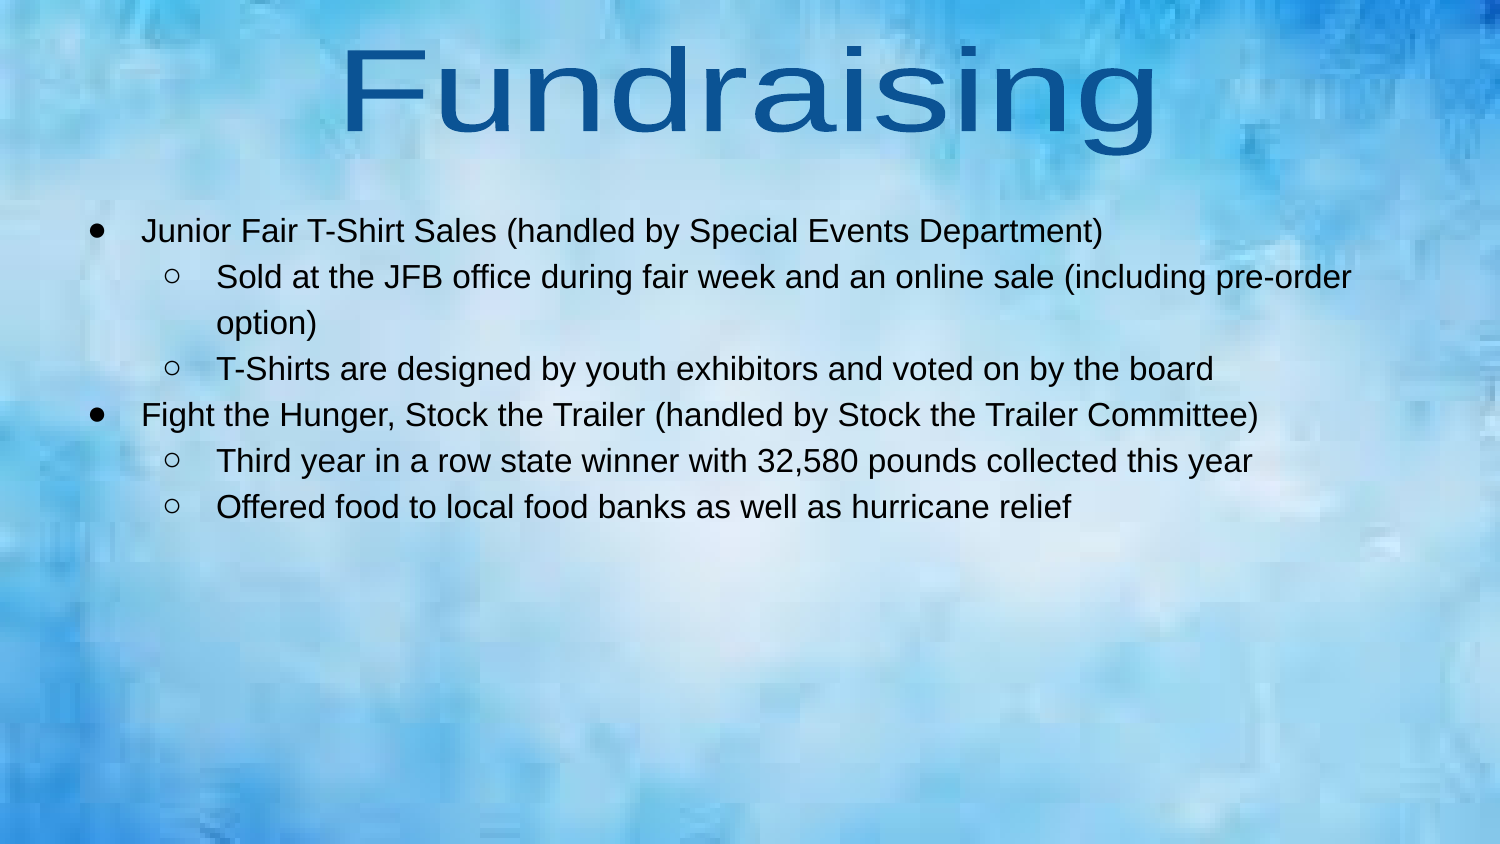

Fundraising
Junior Fair T-Shirt Sales (handled by Special Events Department)
Sold at the JFB office during fair week and an online sale (including pre-order option)
T-Shirts are designed by youth exhibitors and voted on by the board
Fight the Hunger, Stock the Trailer (handled by Stock the Trailer Committee)
Third year in a row state winner with 32,580 pounds collected this year
Offered food to local food banks as well as hurricane relief